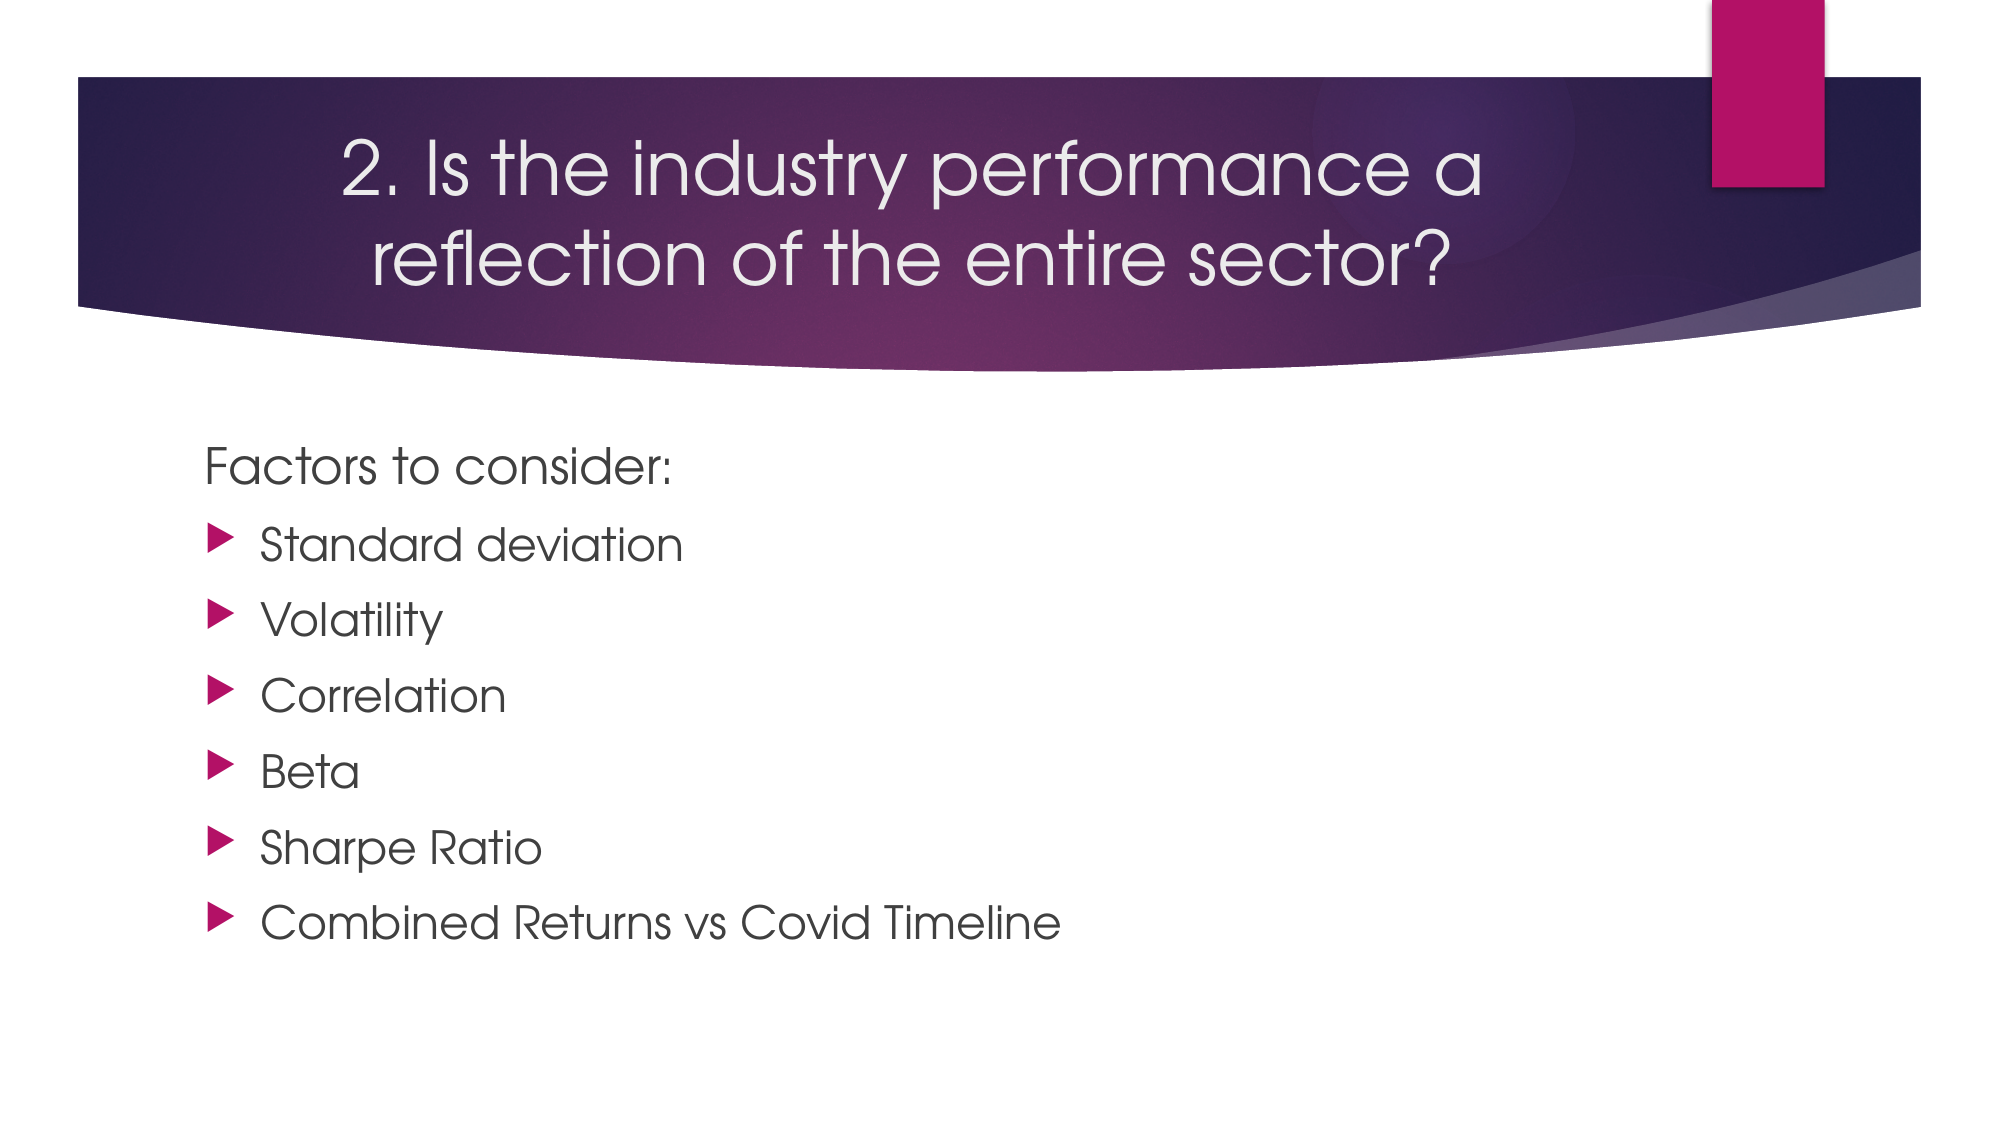

# 2. Is the industry performance a reflection of the entire sector?
Factors to consider:
Standard deviation
Volatility
Correlation
Beta
Sharpe Ratio
Combined Returns vs Covid Timeline